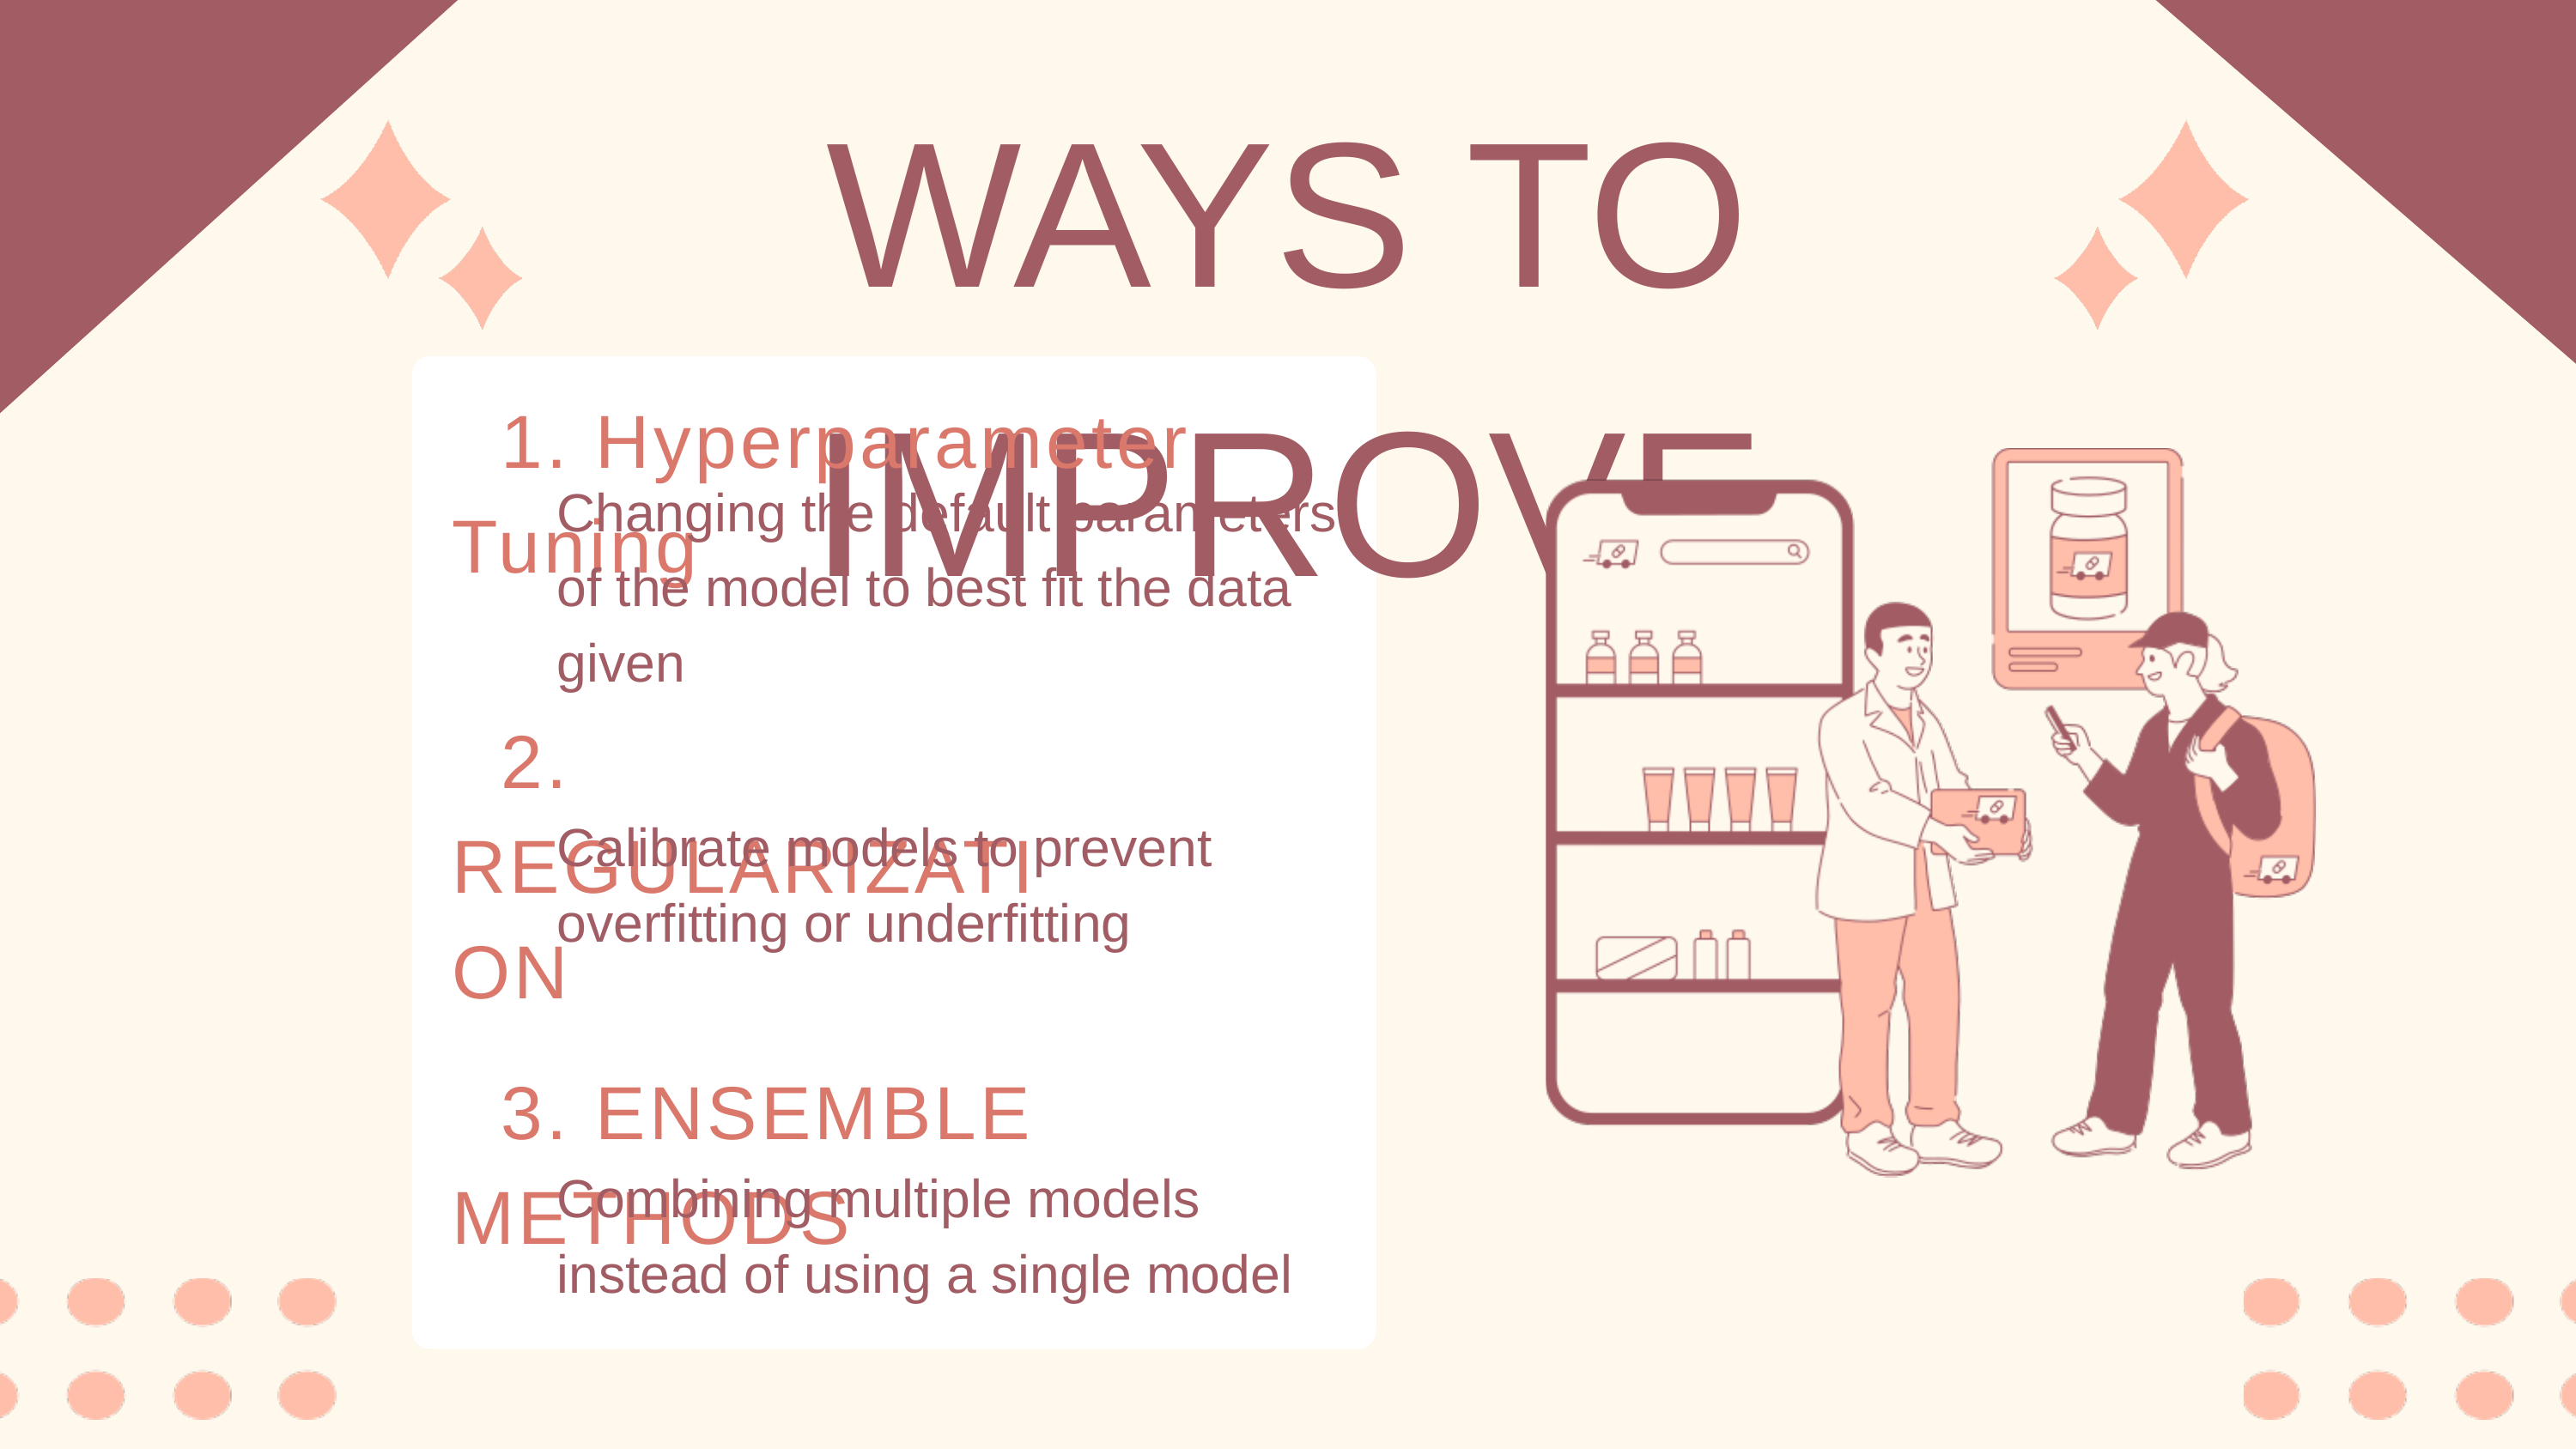

WAYS TO IMPROVE

  1. Hyperparameter Tuning

Changing the default parameters of the model to best fit the data given
  2. REGULARIZATION
Calibrate models to prevent overfitting or underfitting
  3. ENSEMBLE METHODS
Combining multiple models instead of using a single model